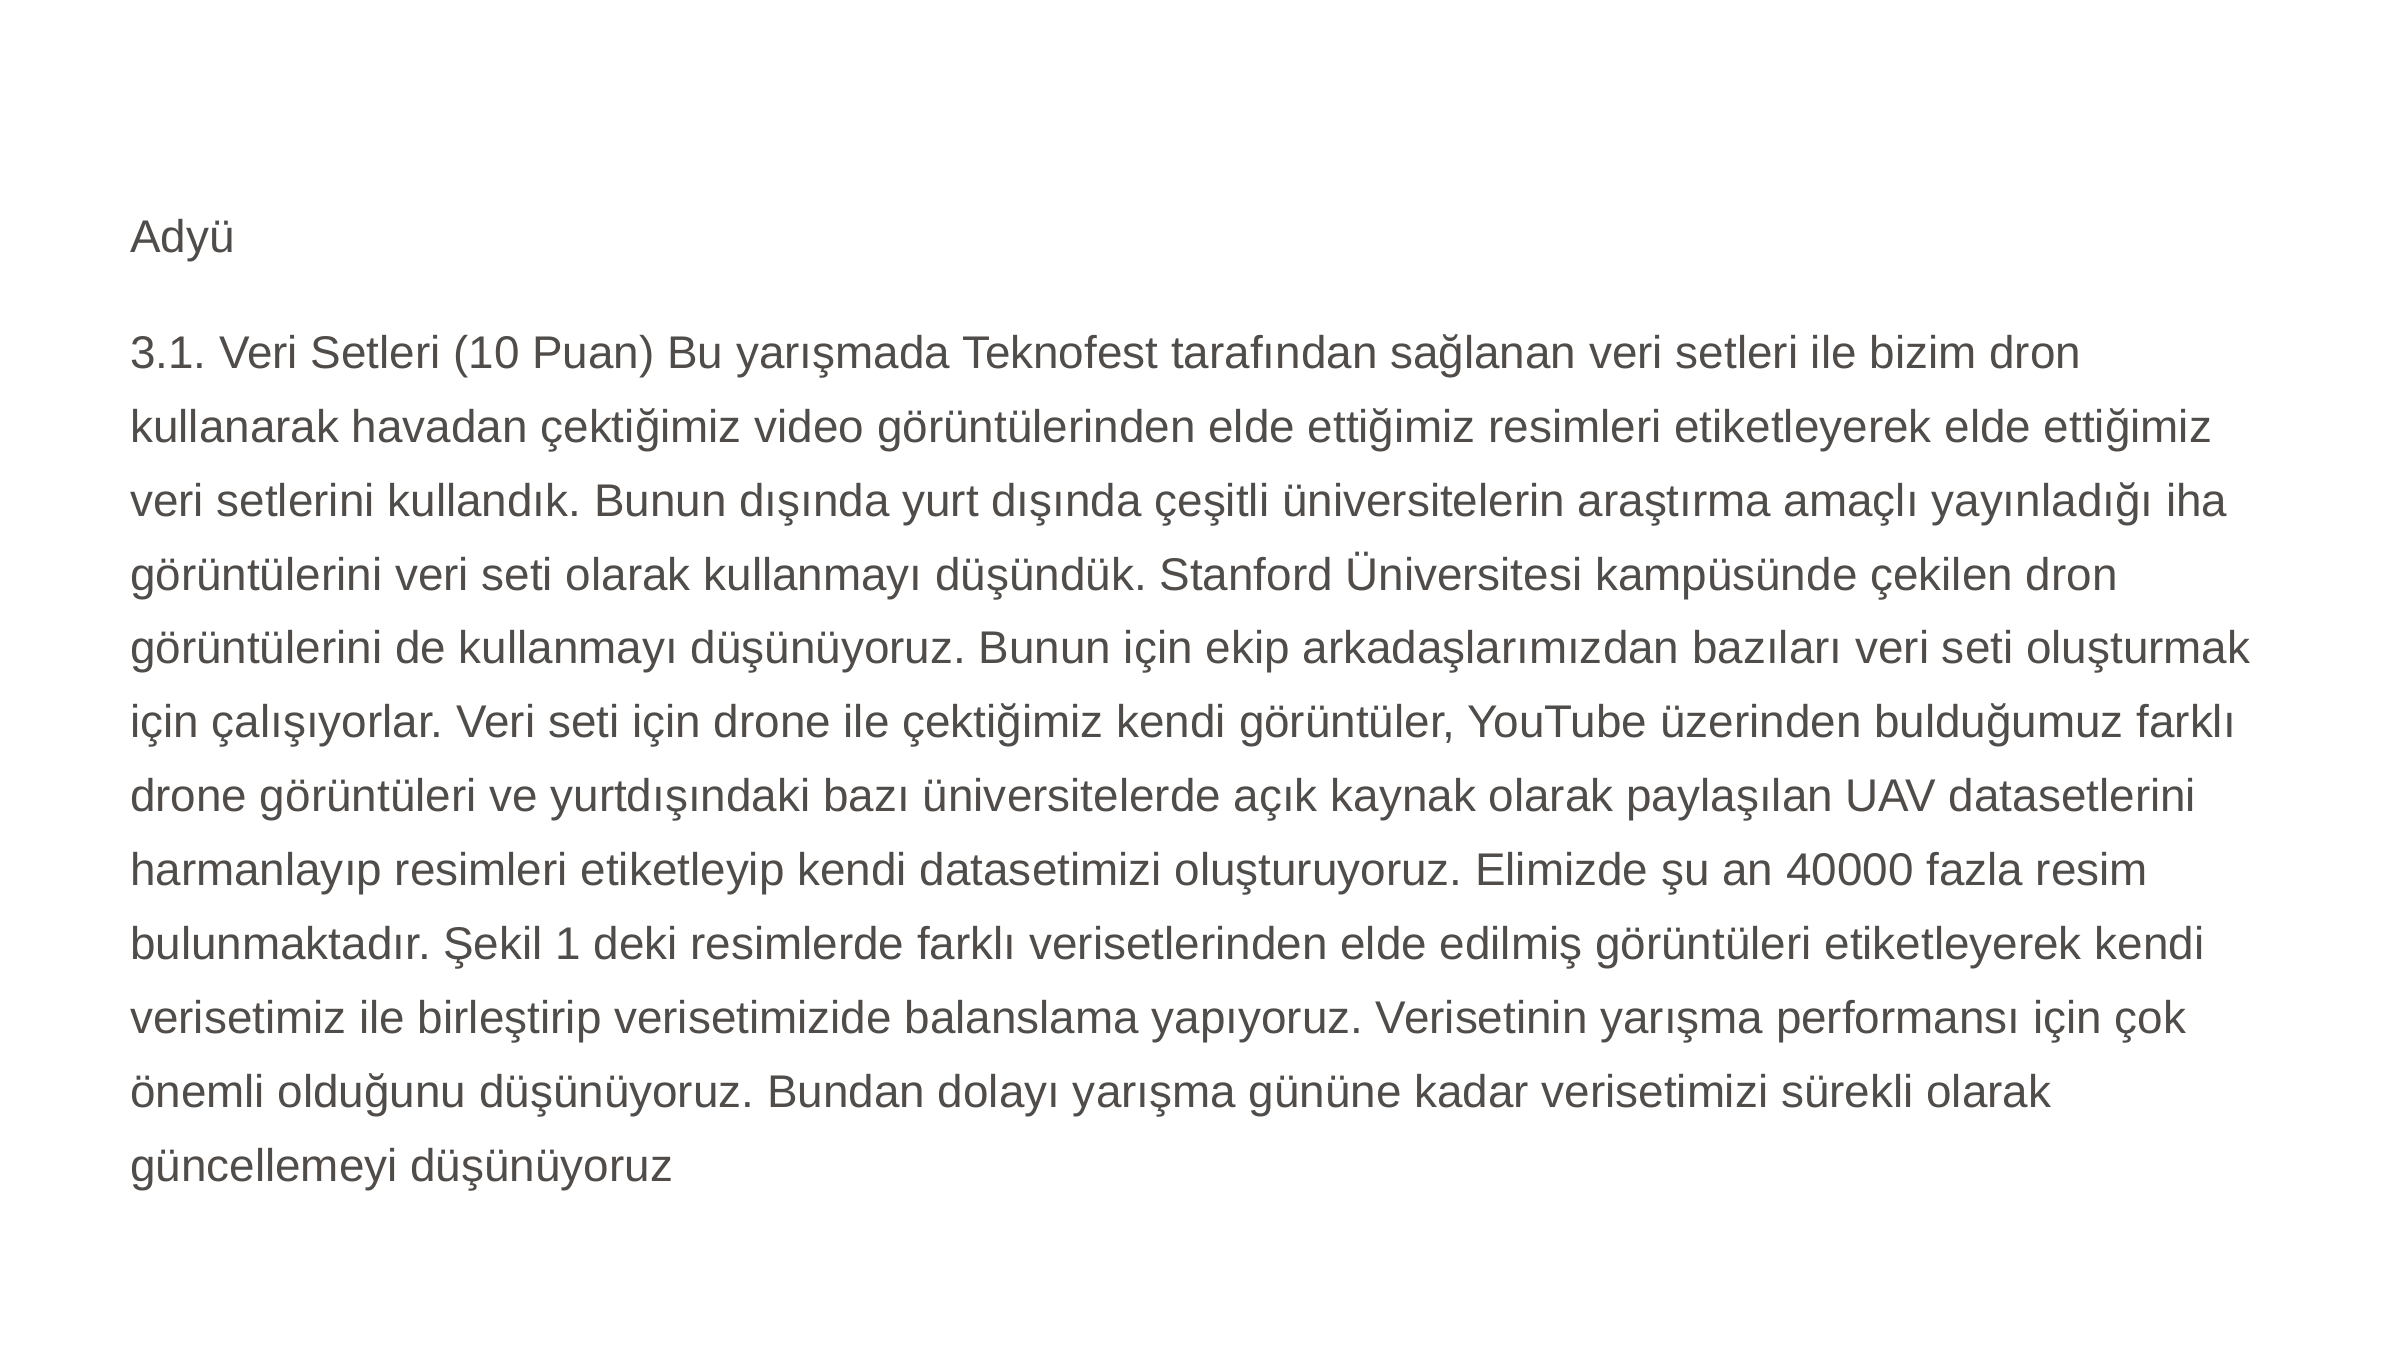

Adyü
3.1. Veri Setleri (10 Puan) Bu yarışmada Teknofest tarafından sağlanan veri setleri ile bizim dron kullanarak havadan çektiğimiz video görüntülerinden elde ettiğimiz resimleri etiketleyerek elde ettiğimiz veri setlerini kullandık. Bunun dışında yurt dışında çeşitli üniversitelerin araştırma amaçlı yayınladığı iha görüntülerini veri seti olarak kullanmayı düşündük. Stanford Üniversitesi kampüsünde çekilen dron görüntülerini de kullanmayı düşünüyoruz. Bunun için ekip arkadaşlarımızdan bazıları veri seti oluşturmak için çalışıyorlar. Veri seti için drone ile çektiğimiz kendi görüntüler, YouTube üzerinden bulduğumuz farklı drone görüntüleri ve yurtdışındaki bazı üniversitelerde açık kaynak olarak paylaşılan UAV datasetlerini harmanlayıp resimleri etiketleyip kendi datasetimizi oluşturuyoruz. Elimizde şu an 40000 fazla resim bulunmaktadır. Şekil 1 deki resimlerde farklı verisetlerinden elde edilmiş görüntüleri etiketleyerek kendi verisetimiz ile birleştirip verisetimizide balanslama yapıyoruz. Verisetinin yarışma performansı için çok önemli olduğunu düşünüyoruz. Bundan dolayı yarışma gününe kadar verisetimizi sürekli olarak güncellemeyi düşünüyoruz